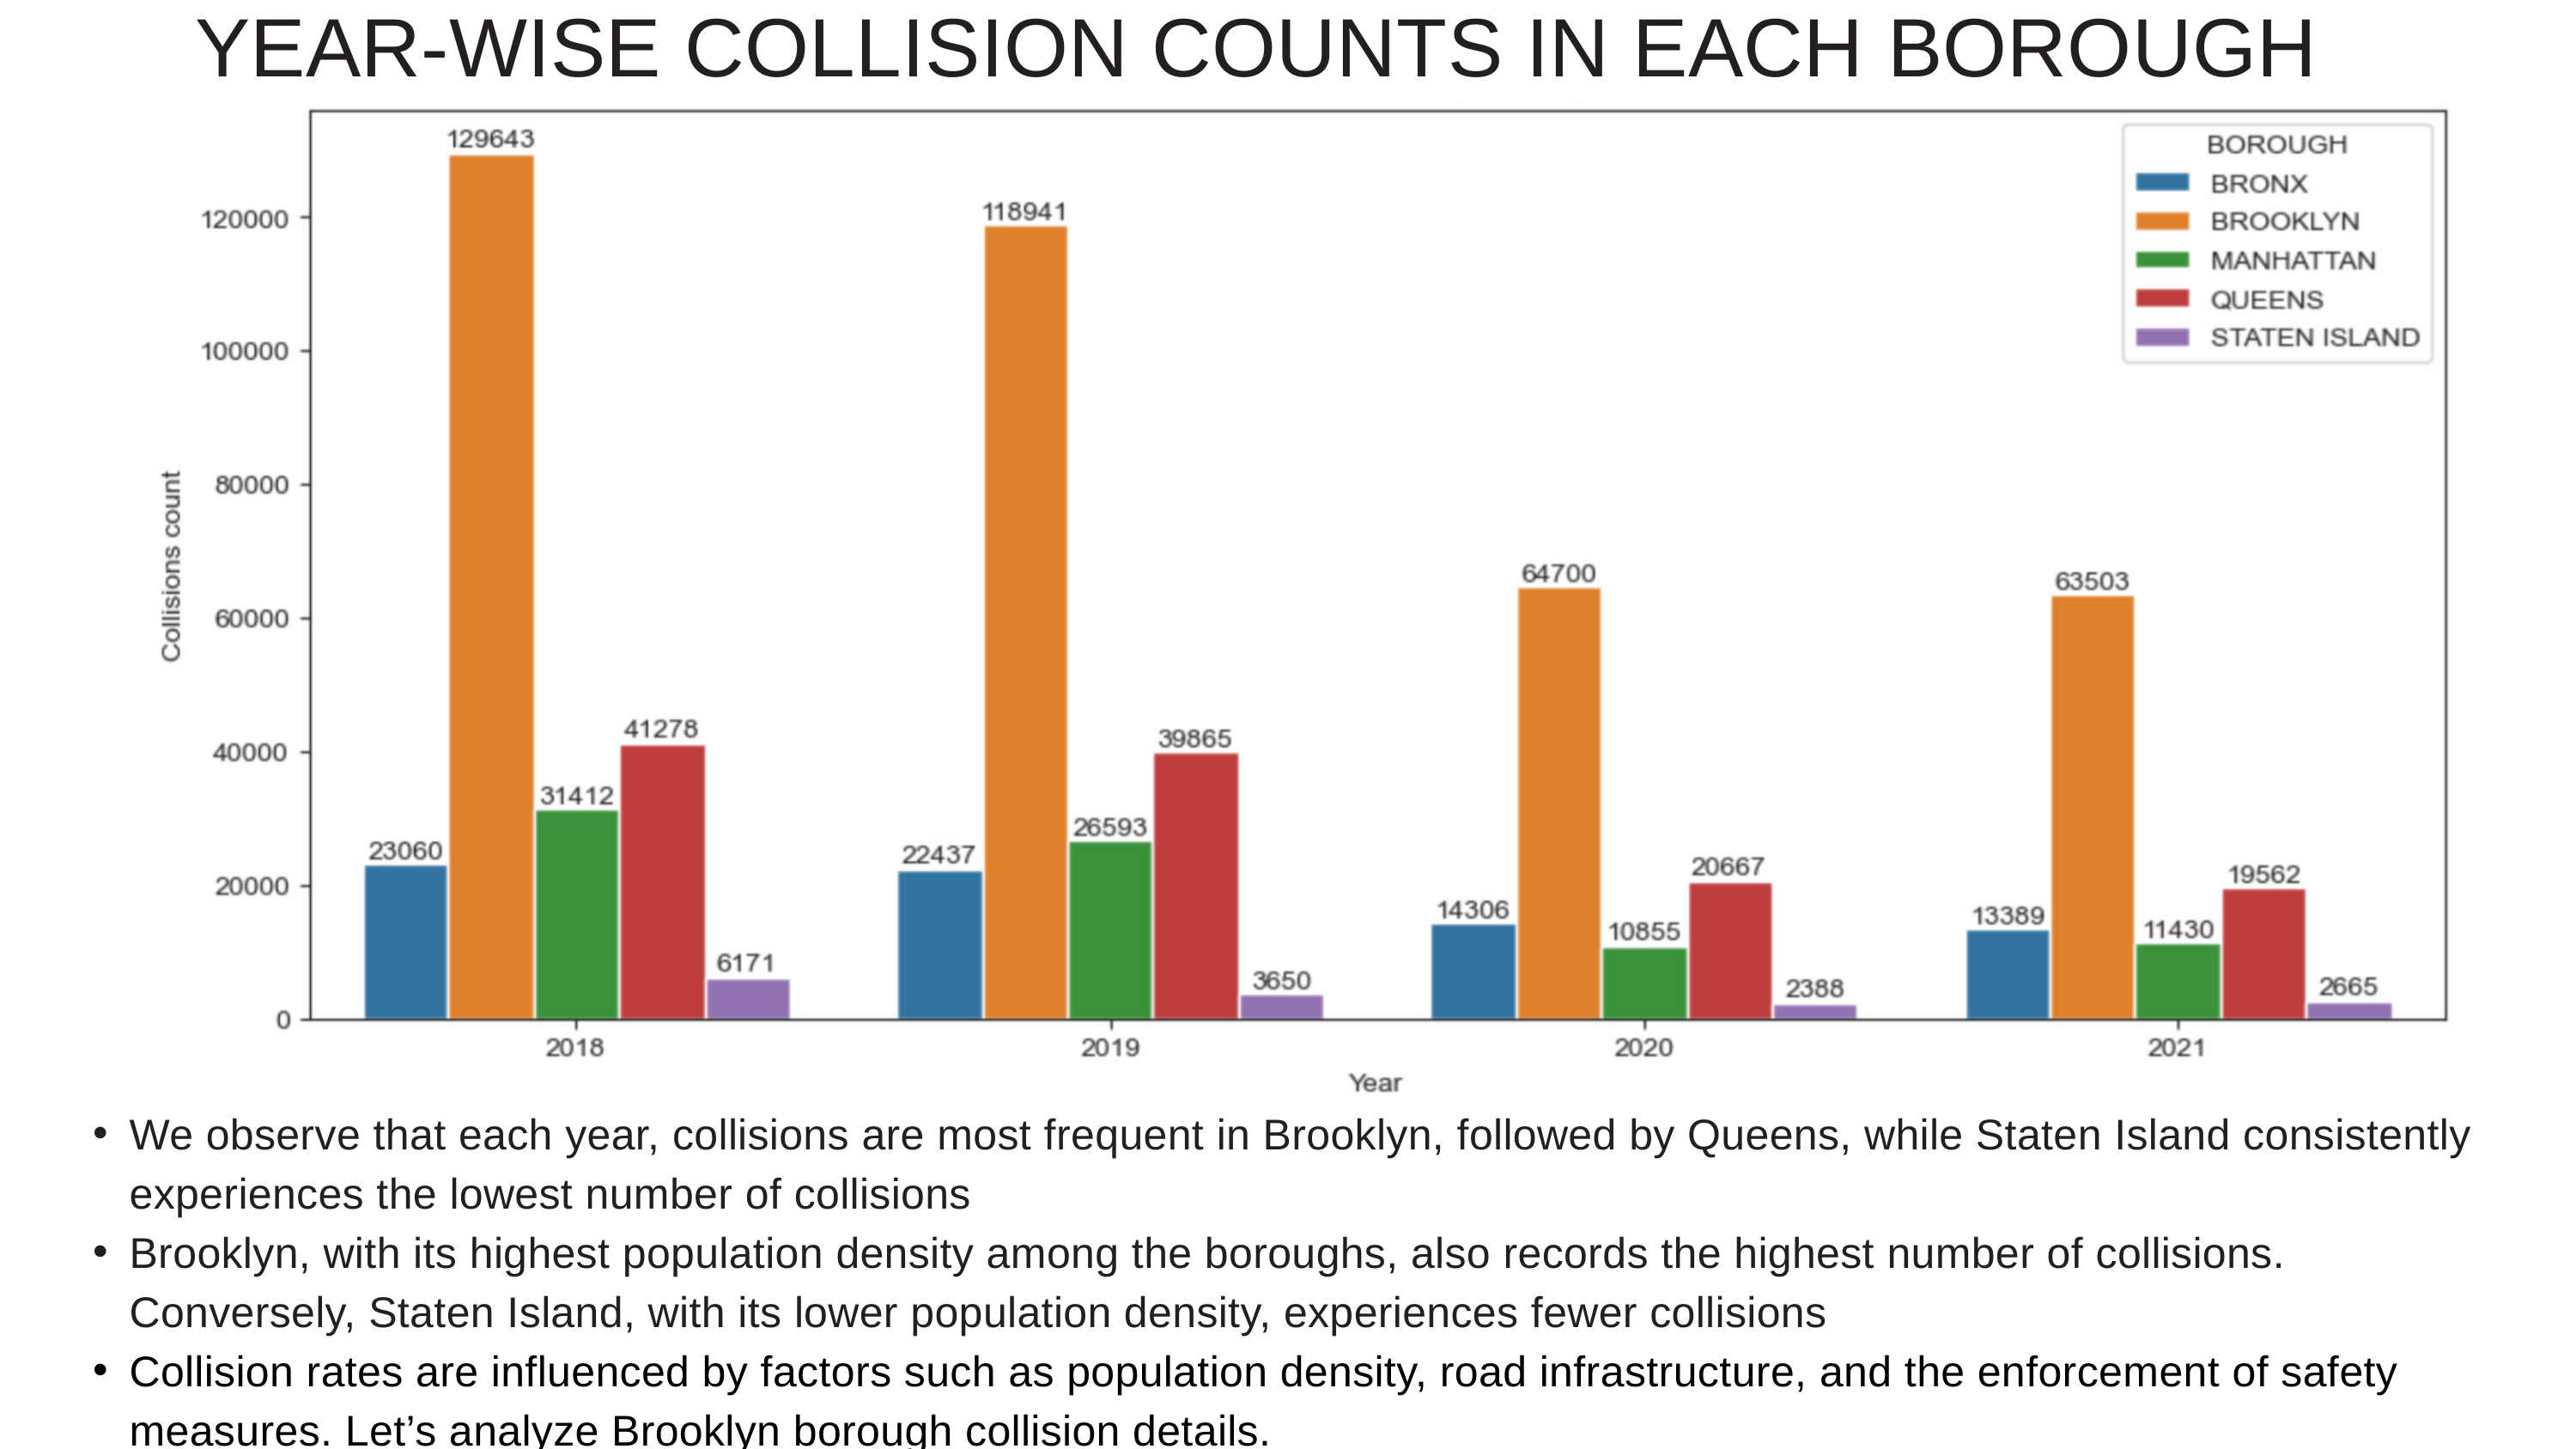

YEAR-WISE COLLISION COUNTS IN EACH BOROUGH

We observe that each year, collisions are most frequent in Brooklyn, followed by Queens, while Staten Island consistently experiences the lowest number of collisions
Brooklyn, with its highest population density among the boroughs, also records the highest number of collisions. Conversely, Staten Island, with its lower population density, experiences fewer collisions
Collision rates are influenced by factors such as population density, road infrastructure, and the enforcement of safety measures. Let’s analyze Brooklyn borough collision details.